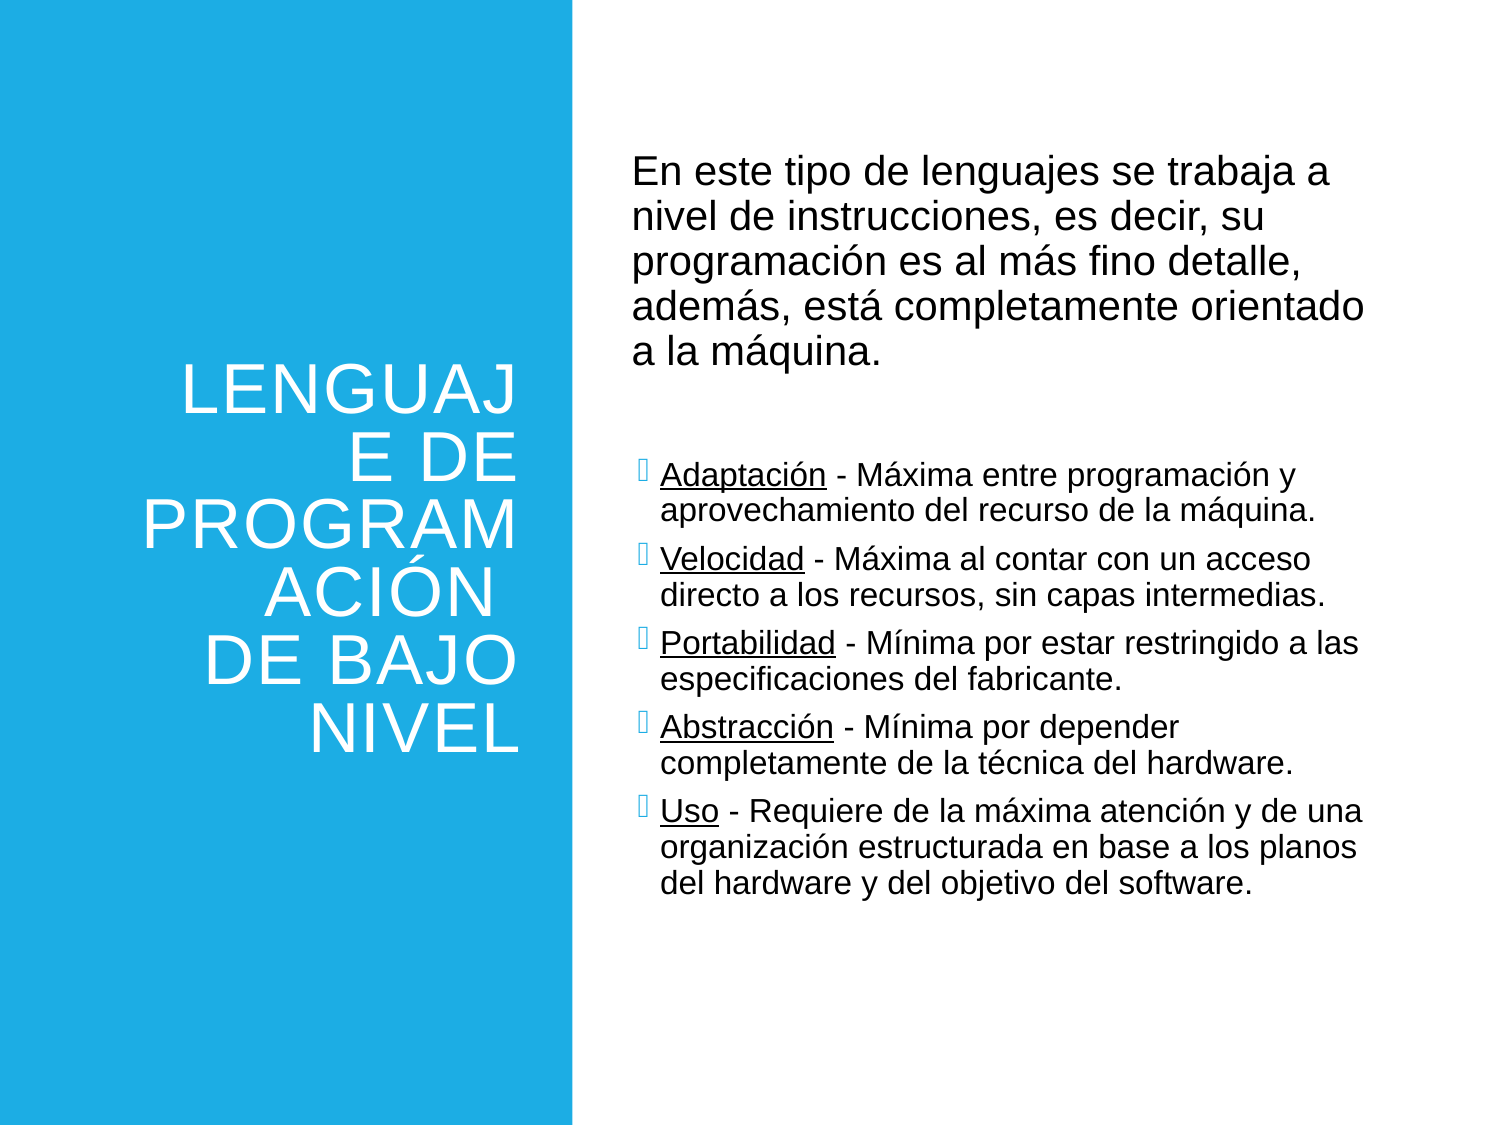

# Lenguaje de Programación de bajo nivel
En este tipo de lenguajes se trabaja a nivel de instrucciones, es decir, su programación es al más fino detalle, además, está completamente orientado a la máquina.

Adaptación - Máxima entre programación y aprovechamiento del recurso de la máquina.
Velocidad - Máxima al contar con un acceso directo a los recursos, sin capas intermedias.
Portabilidad - Mínima por estar restringido a las especificaciones del fabricante.
Abstracción - Mínima por depender completamente de la técnica del hardware.
Uso - Requiere de la máxima atención y de una organización estructurada en base a los planos del hardware y del objetivo del software.